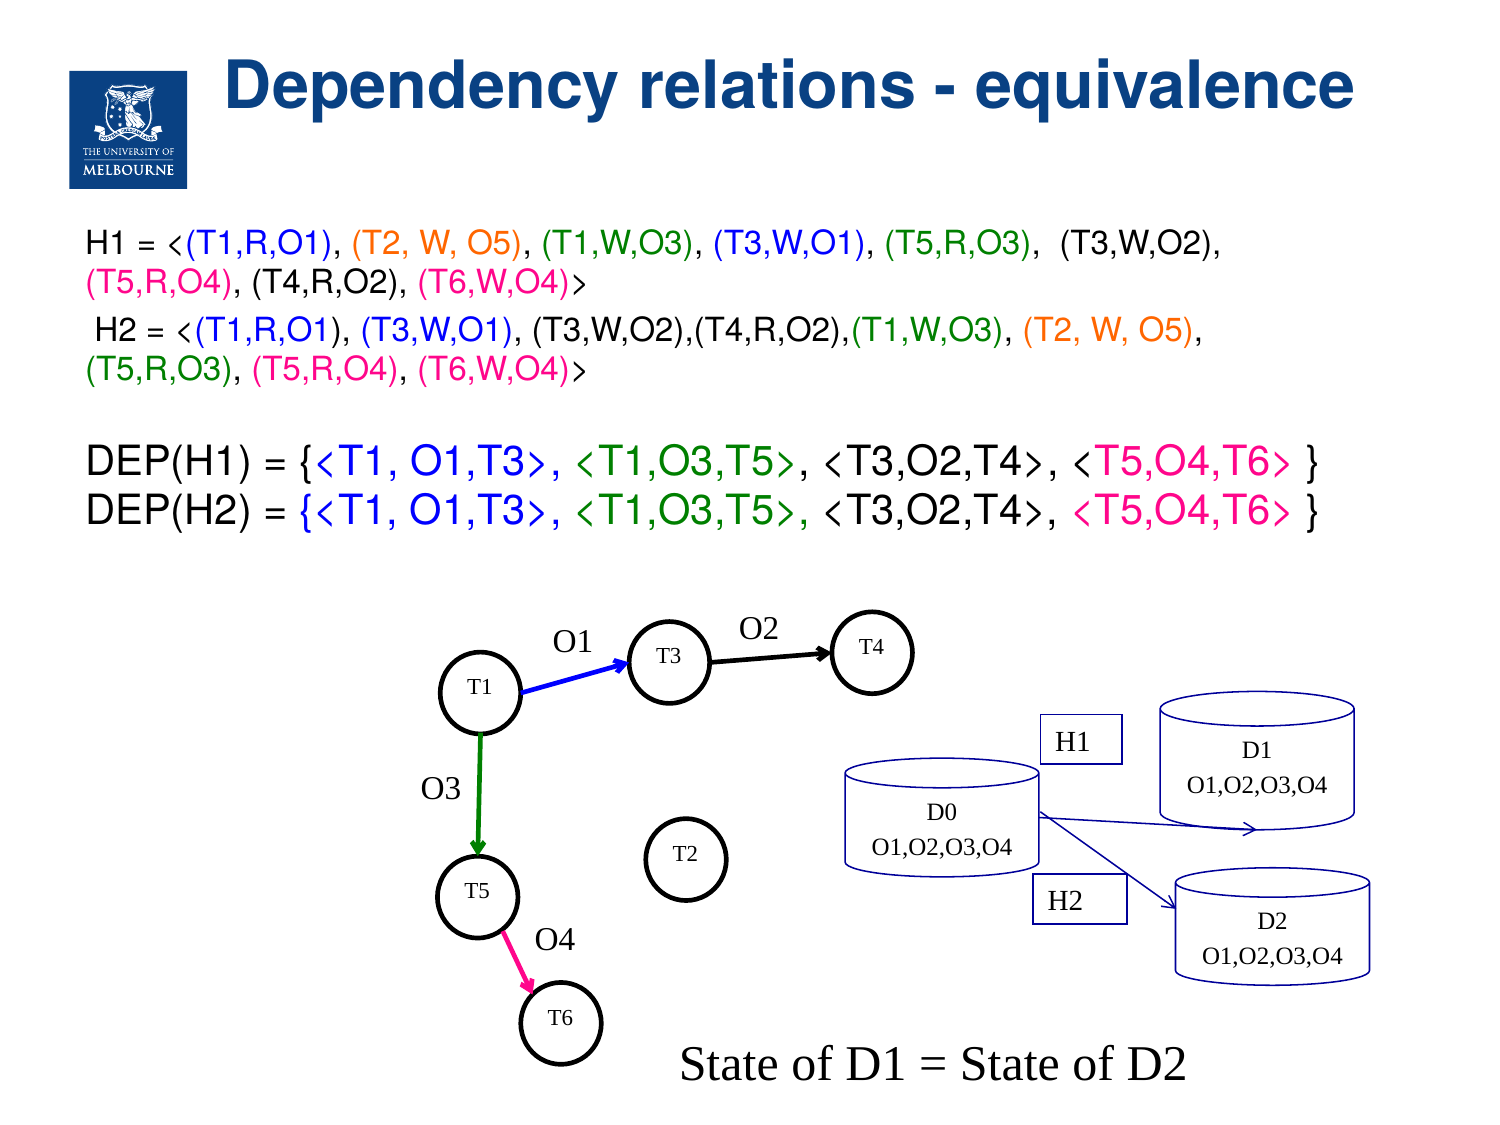

# Dependency relations - equivalence
H1 = <(T1,R,O1), (T2, W, O5), (T1,W,O3), (T3,W,O1), (T5,R,O3),  (T3,W,O2), (T5,R,O4), (T4,R,O2), (T6,W,O4)>
 H2 = <(T1,R,O1), (T3,W,O1), (T3,W,O2),(T4,R,O2),(T1,W,O3), (T2, W, O5), (T5,R,O3), (T5,R,O4), (T6,W,O4)>

DEP(H1) = {<T1, O1,T3>, <T1,O3,T5>, <T3,O2,T4>, <T5,O4,T6> }
DEP(H2) = {<T1, O1,T3>, <T1,O3,T5>, <T3,O2,T4>, <T5,O4,T6> }

O2
T4
T3
T1
T2
T5
T6
O1
D1
O1,O2,O3,O4
H1
D0
O1,O2,O3,O4
O3
D2
O1,O2,O3,O4
H2
O4
State of D1 = State of D2